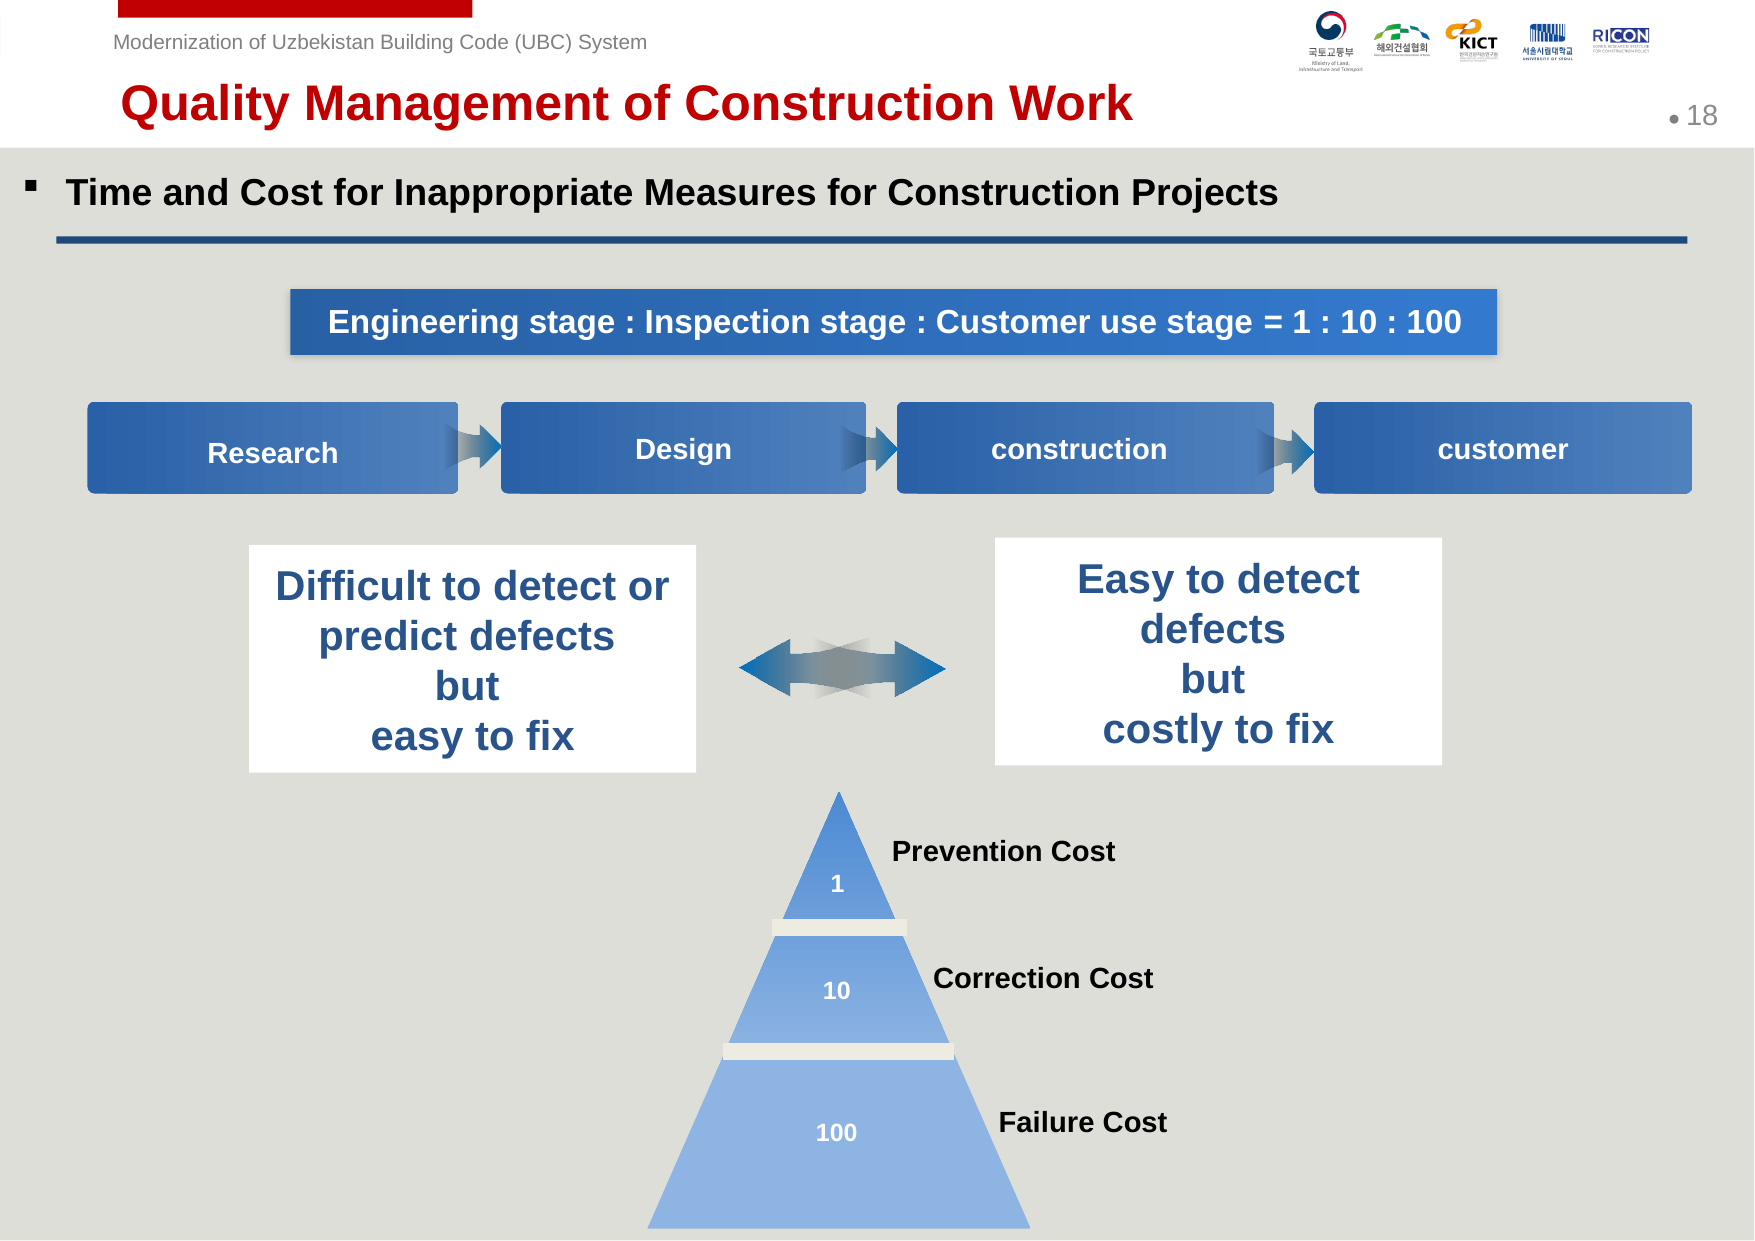

Quality Management of Construction Work
Time and Cost for Inappropriate Measures for Construction Projects

Engineering stage : Inspection stage : Customer use stage = 1 : 10 : 100

Research

Design

construction

customer

Easy to detect defects
but
costly to fix
Difficult to detect or predict defects
but
easy to fix

Prevention Cost
1
Correction Cost
10
Failure Cost
100